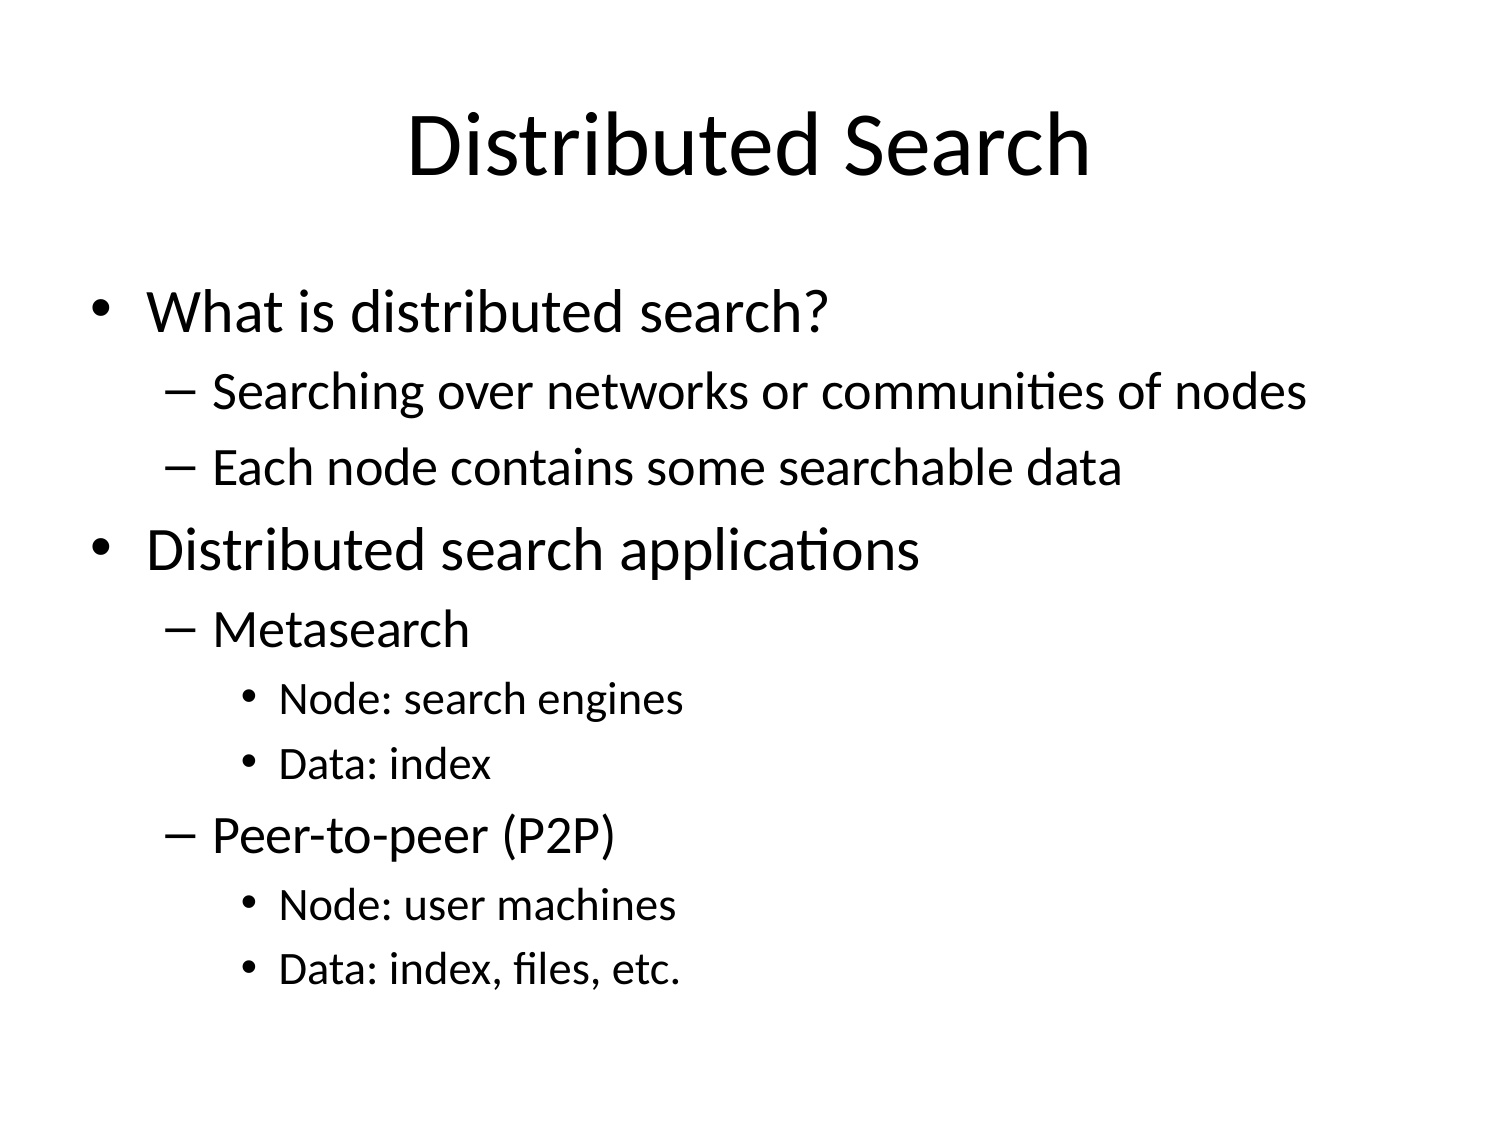

# Distributed Search
What is distributed search?
Searching over networks or communities of nodes
Each node contains some searchable data
Distributed search applications
Metasearch
Node: search engines
Data: index
Peer-to-peer (P2P)
Node: user machines
Data: index, files, etc.